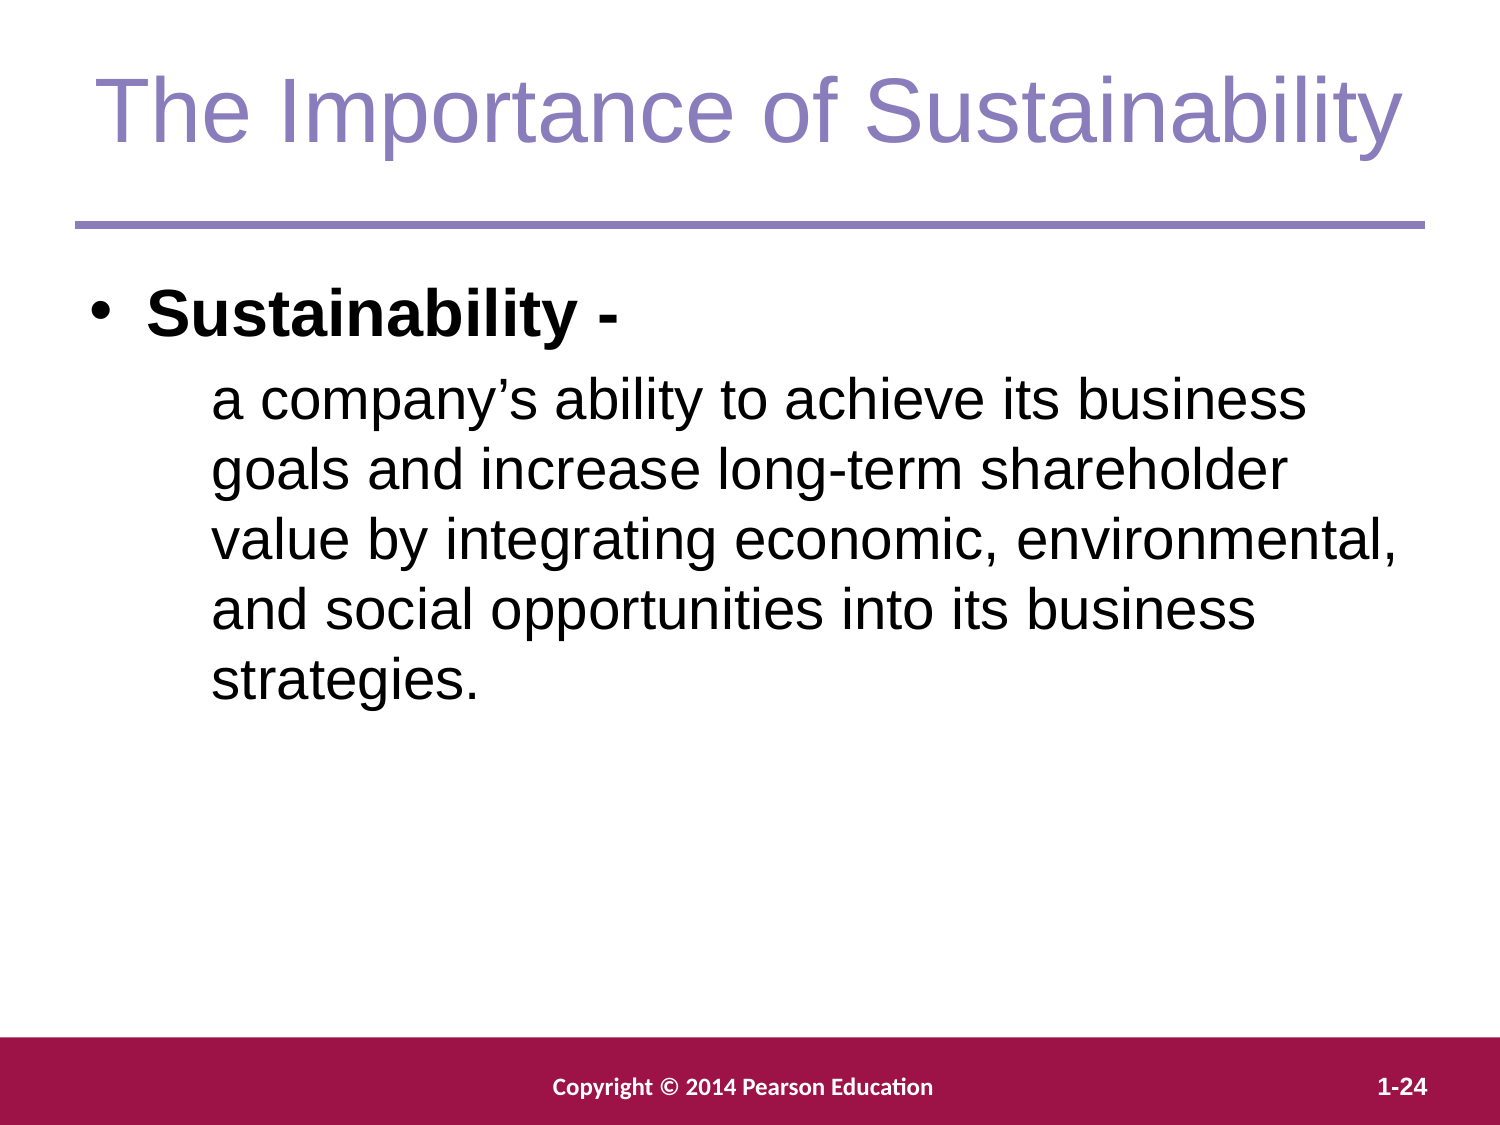

The Importance of Sustainability
Sustainability -
	a company’s ability to achieve its business goals and increase long-term shareholder value by integrating economic, environmental, and social opportunities into its business strategies.